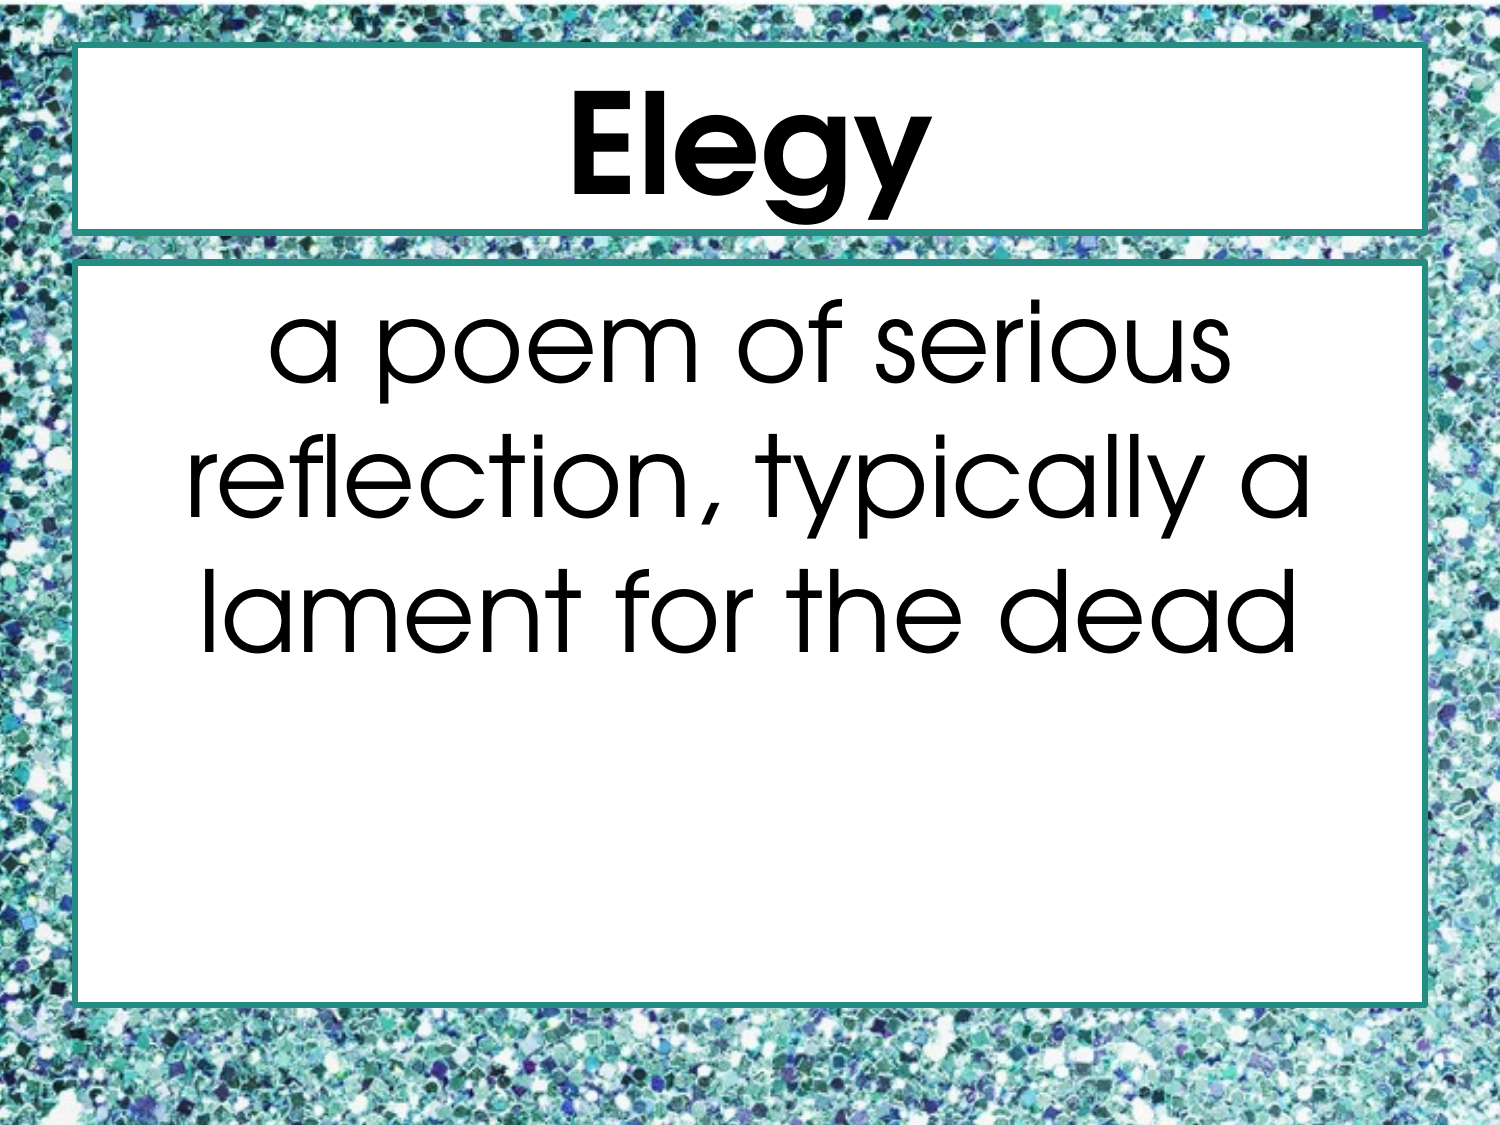

# Elegy
a poem of serious reflection, typically a lament for the dead